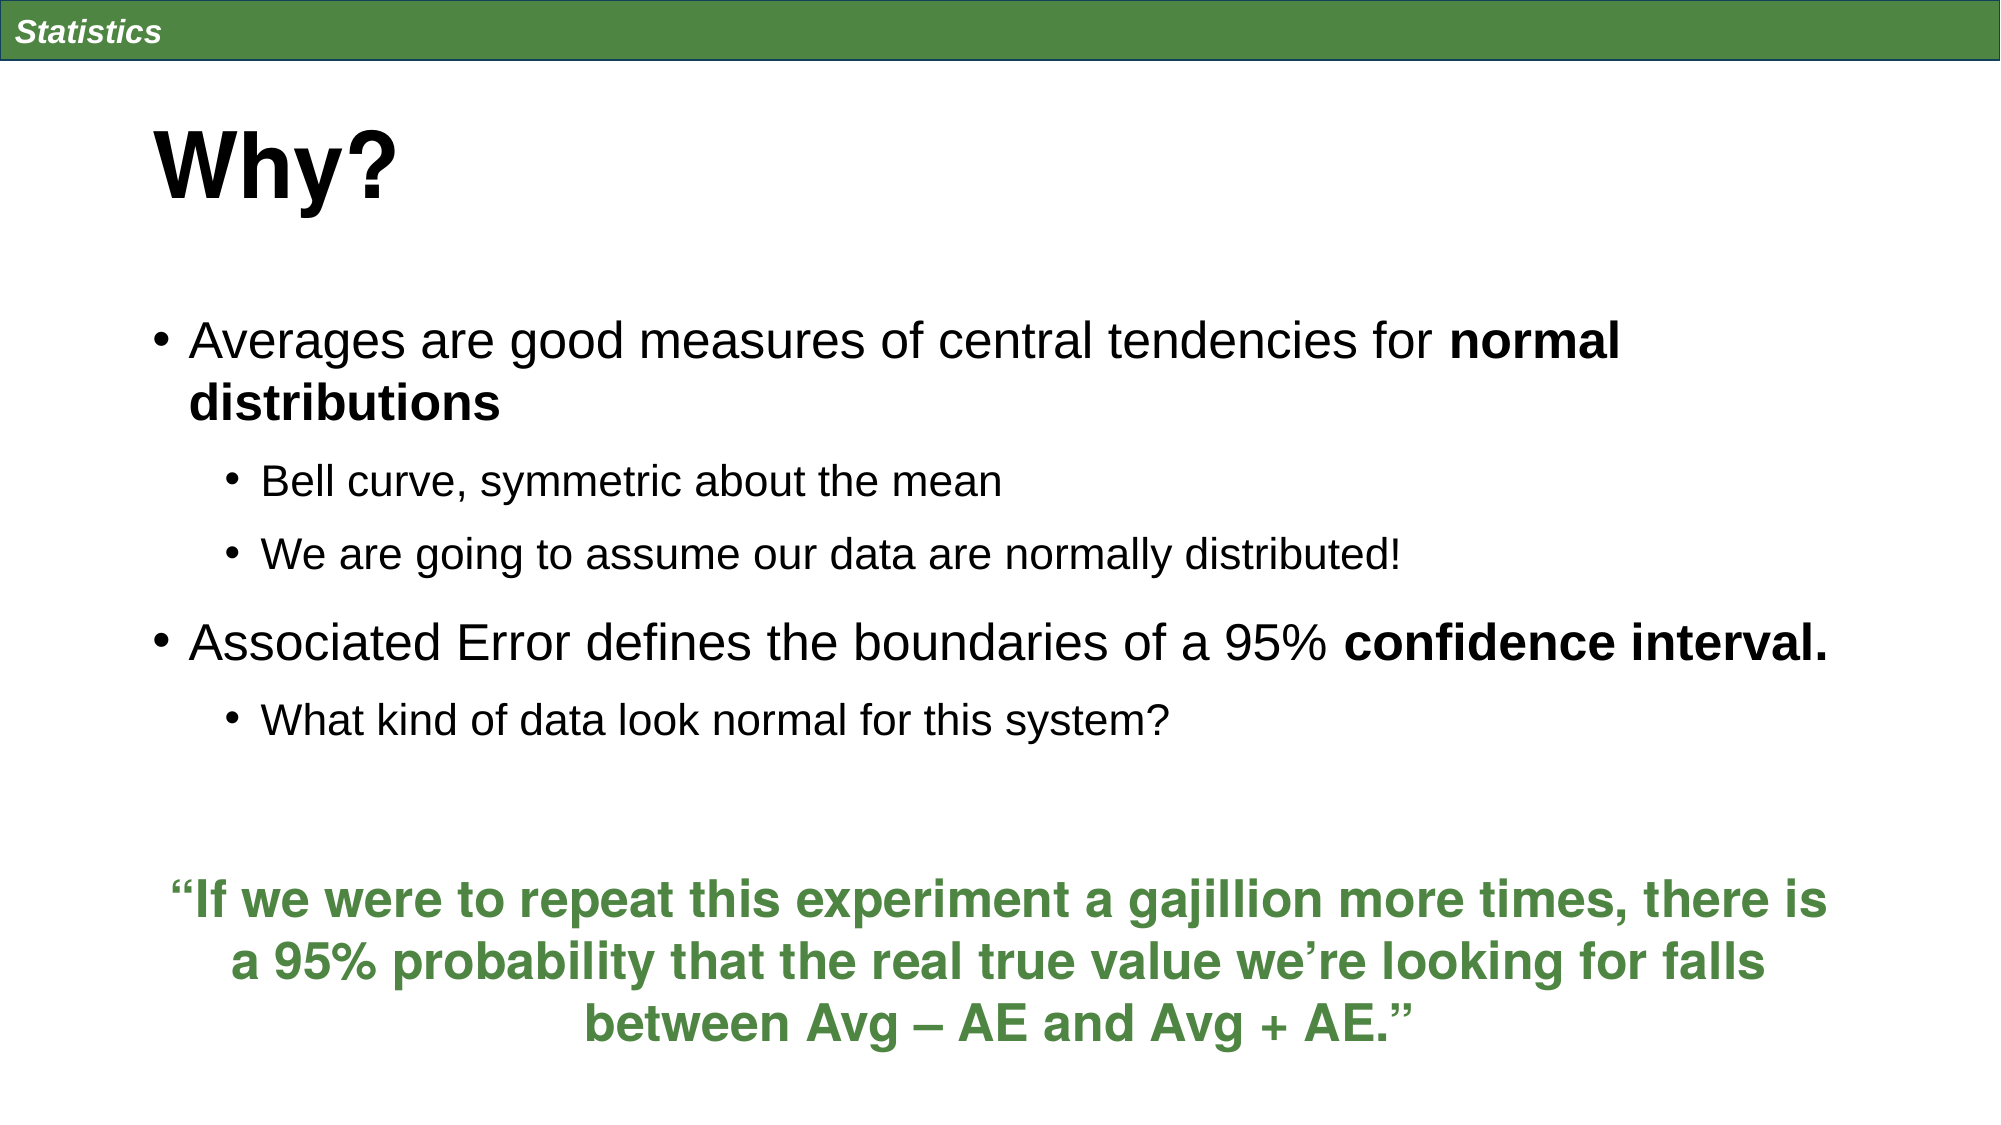

Statistics
# Why?
Averages are good measures of central tendencies for normal distributions
Bell curve, symmetric about the mean
We are going to assume our data are normally distributed!
Associated Error defines the boundaries of a 95% confidence interval.
What kind of data look normal for this system?

“If we were to repeat this experiment a gajillion more times, there is a 95% probability that the real true value we’re looking for falls between Avg – AE and Avg + AE.”